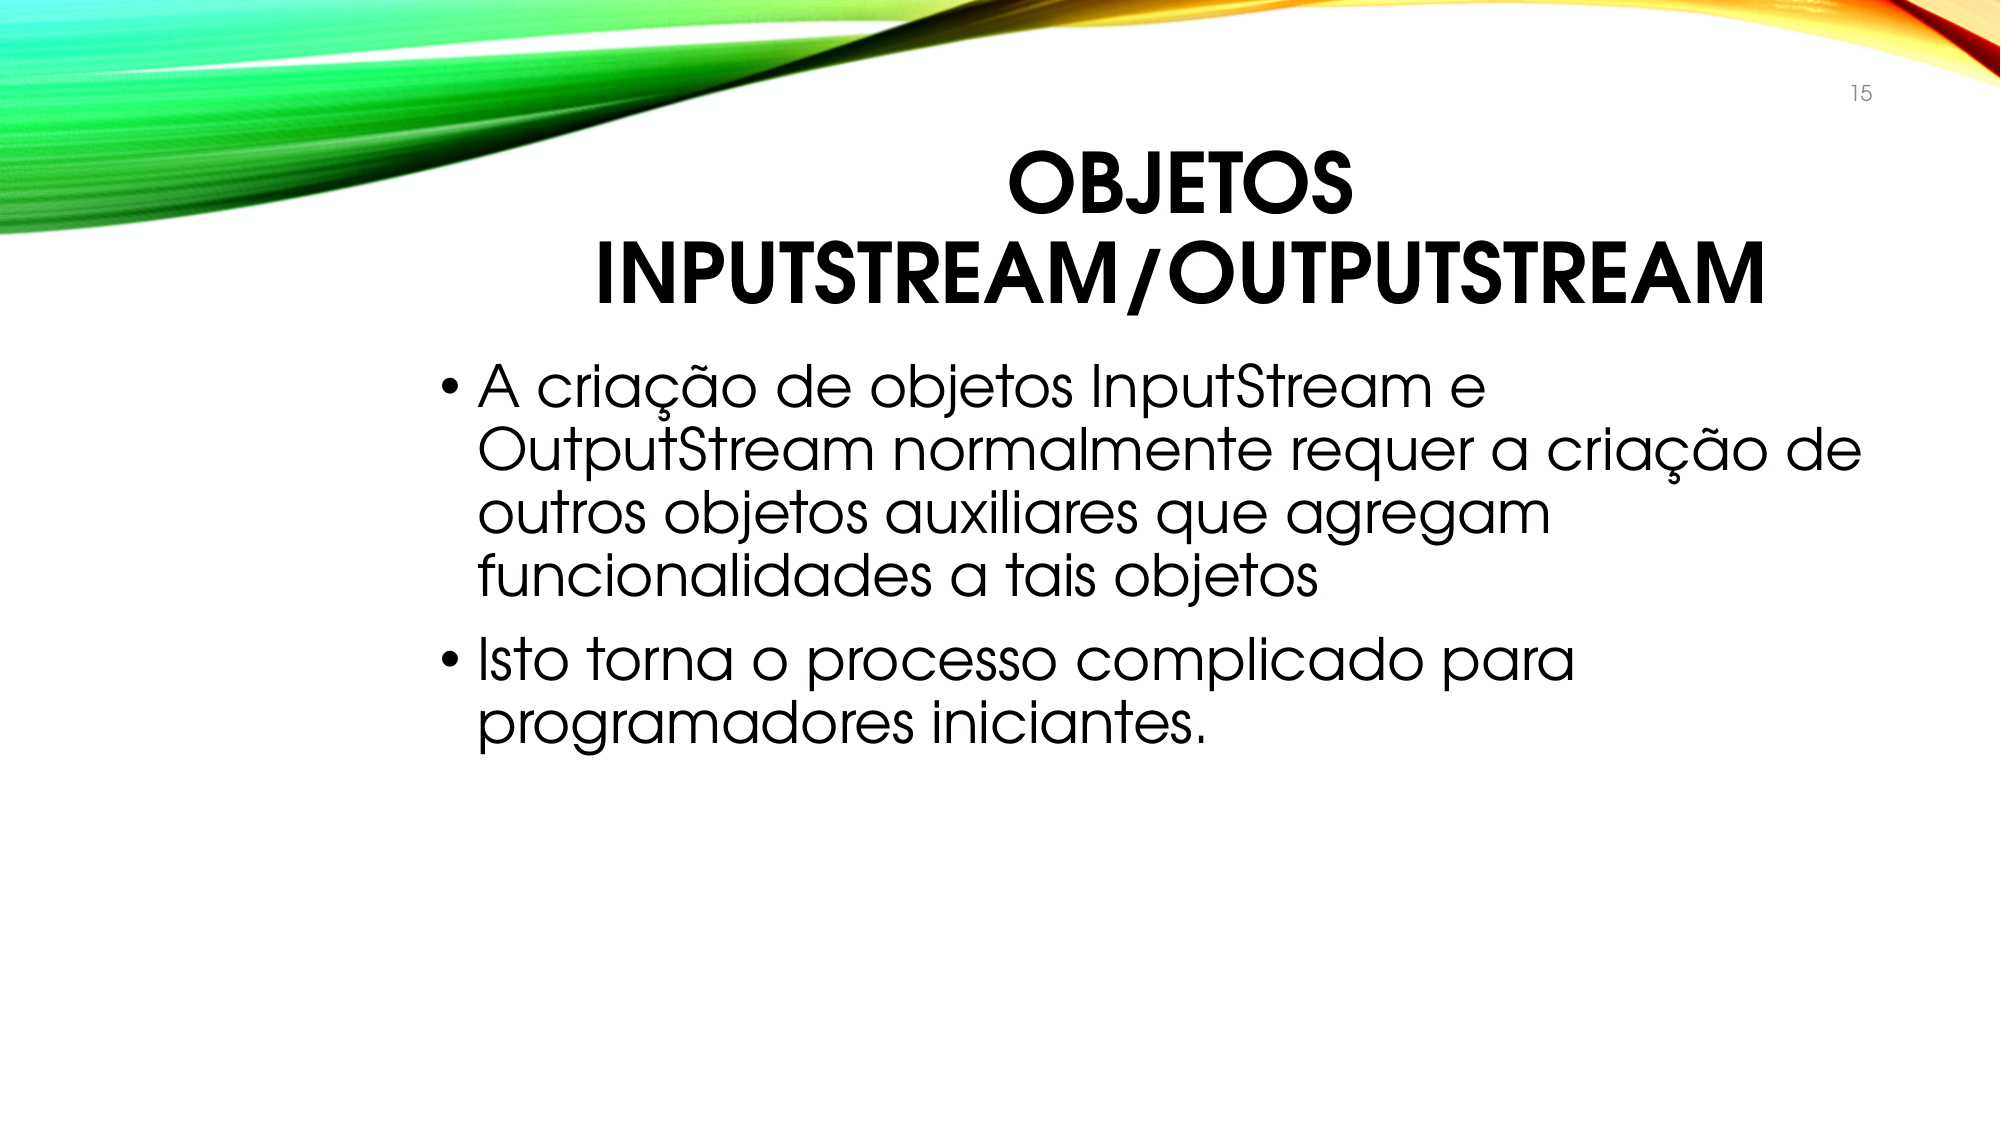

15
# Objetos InputStream/OutputStream
A criação de objetos InputStream e OutputStream normalmente requer a criação de outros objetos auxiliares que agregam funcionalidades a tais objetos
Isto torna o processo complicado para programadores iniciantes.